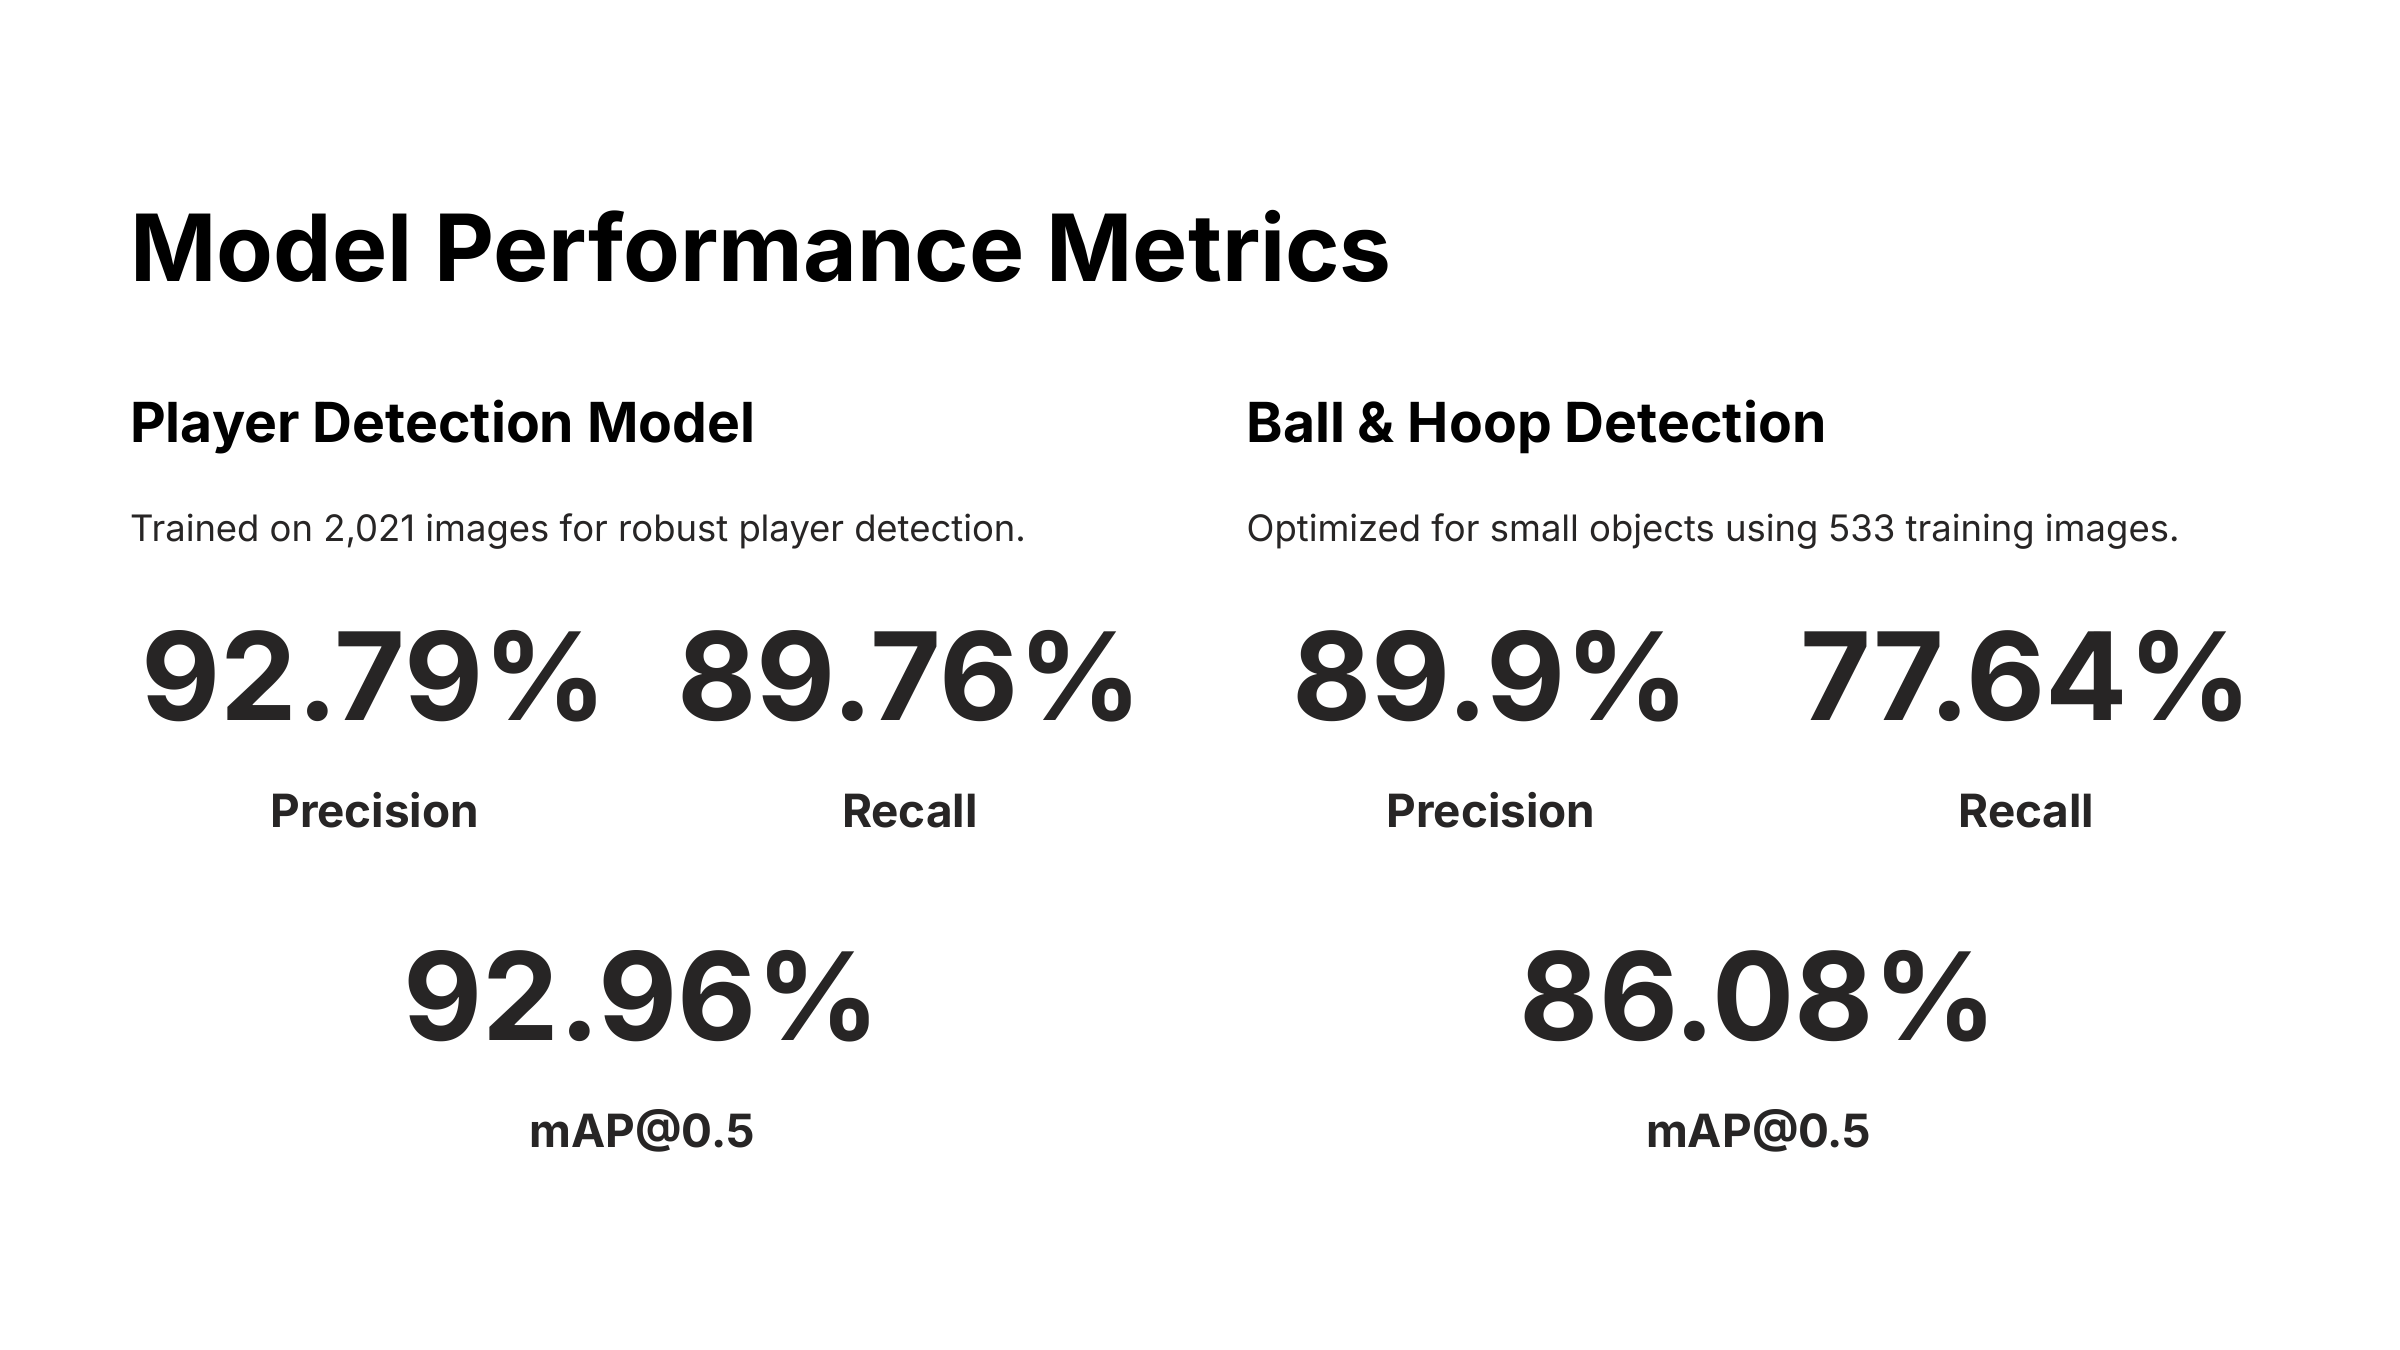

Model Performance Metrics
Player Detection Model
Ball & Hoop Detection
Trained on 2,021 images for robust player detection.
Optimized for small objects using 533 training images.
92.79%
89.76%
89.9%
77.64%
Precision
Recall
Precision
Recall
92.96%
86.08%
mAP@0.5
mAP@0.5